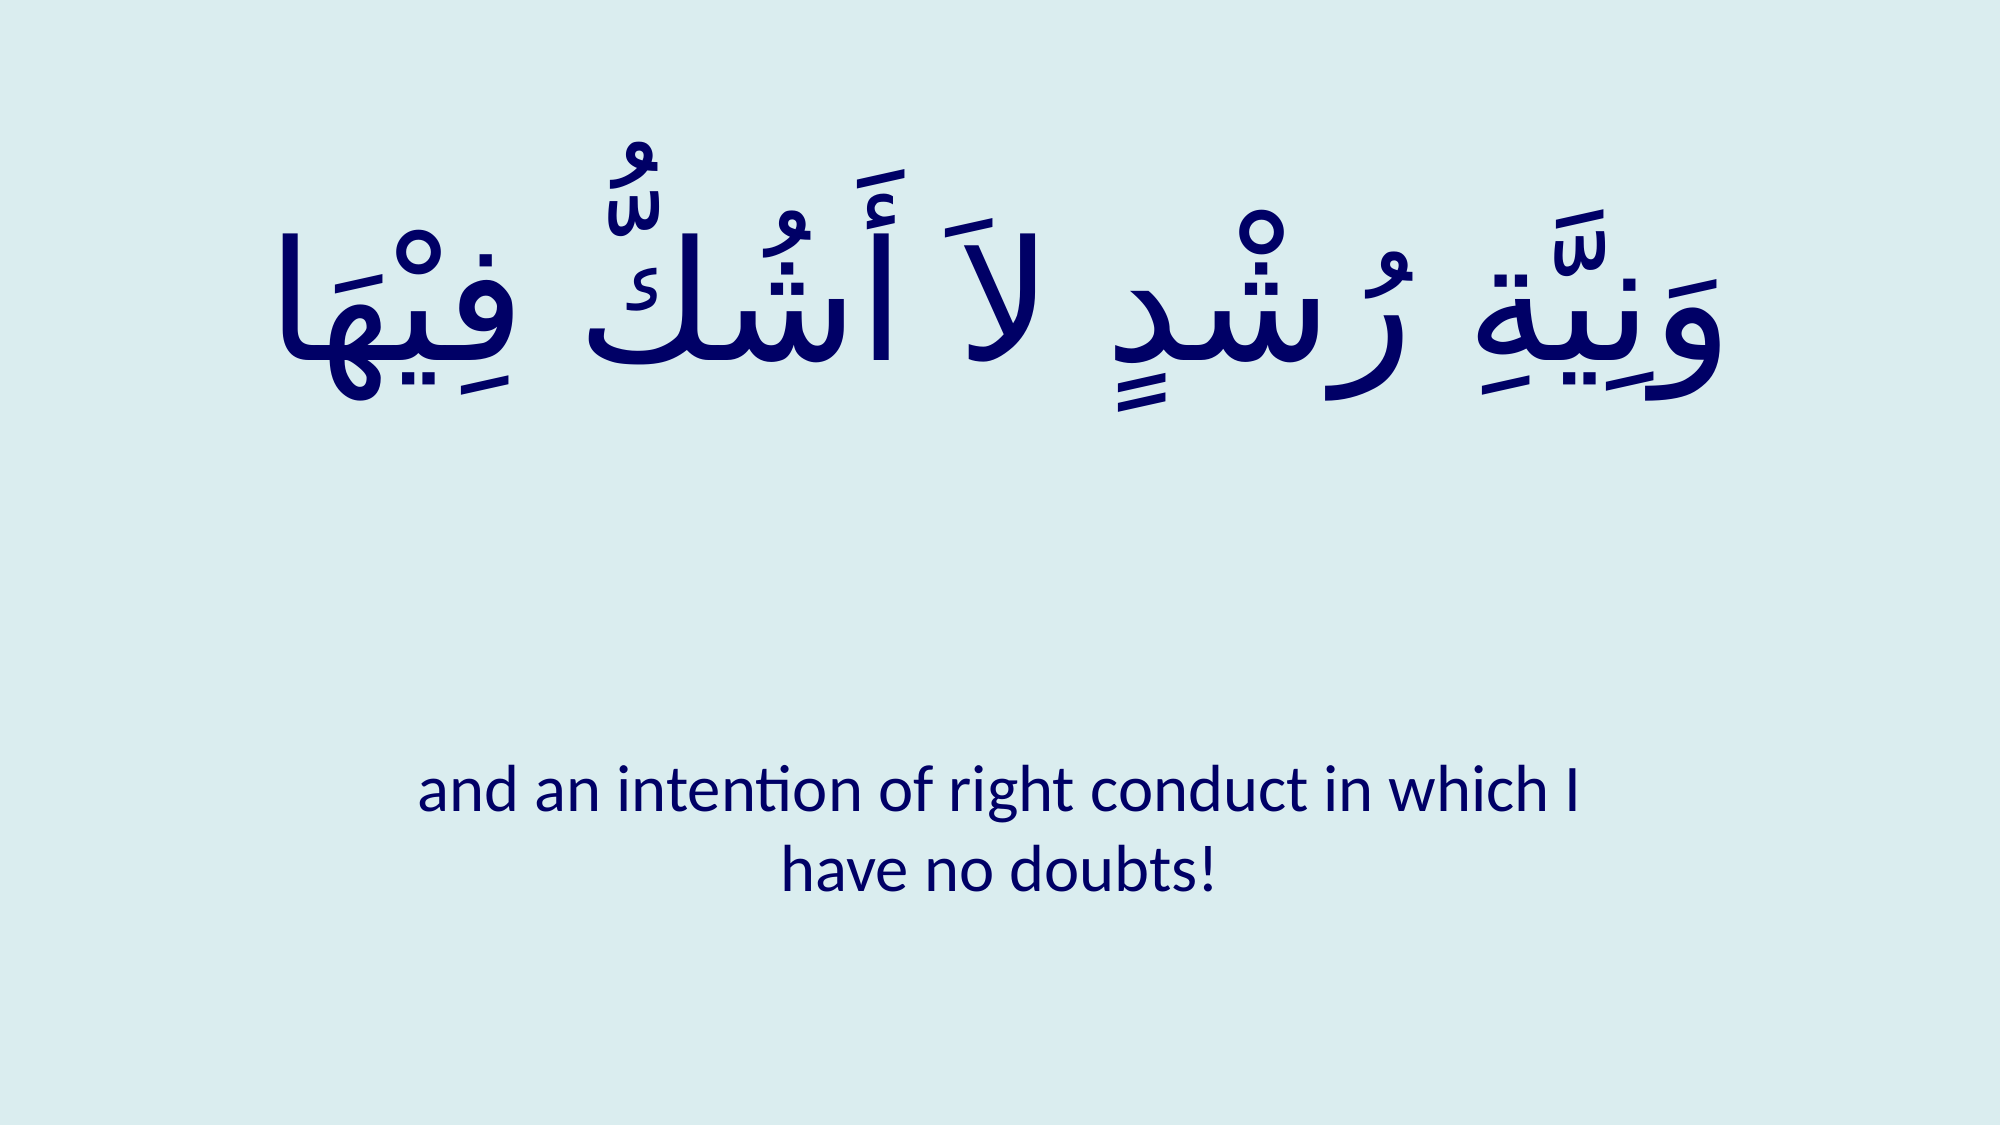

# وَنِيَّةِ رُشْدٍ لاَ أَشُكُّ فِيْهَا
and an intention of right conduct in which I have no doubts!